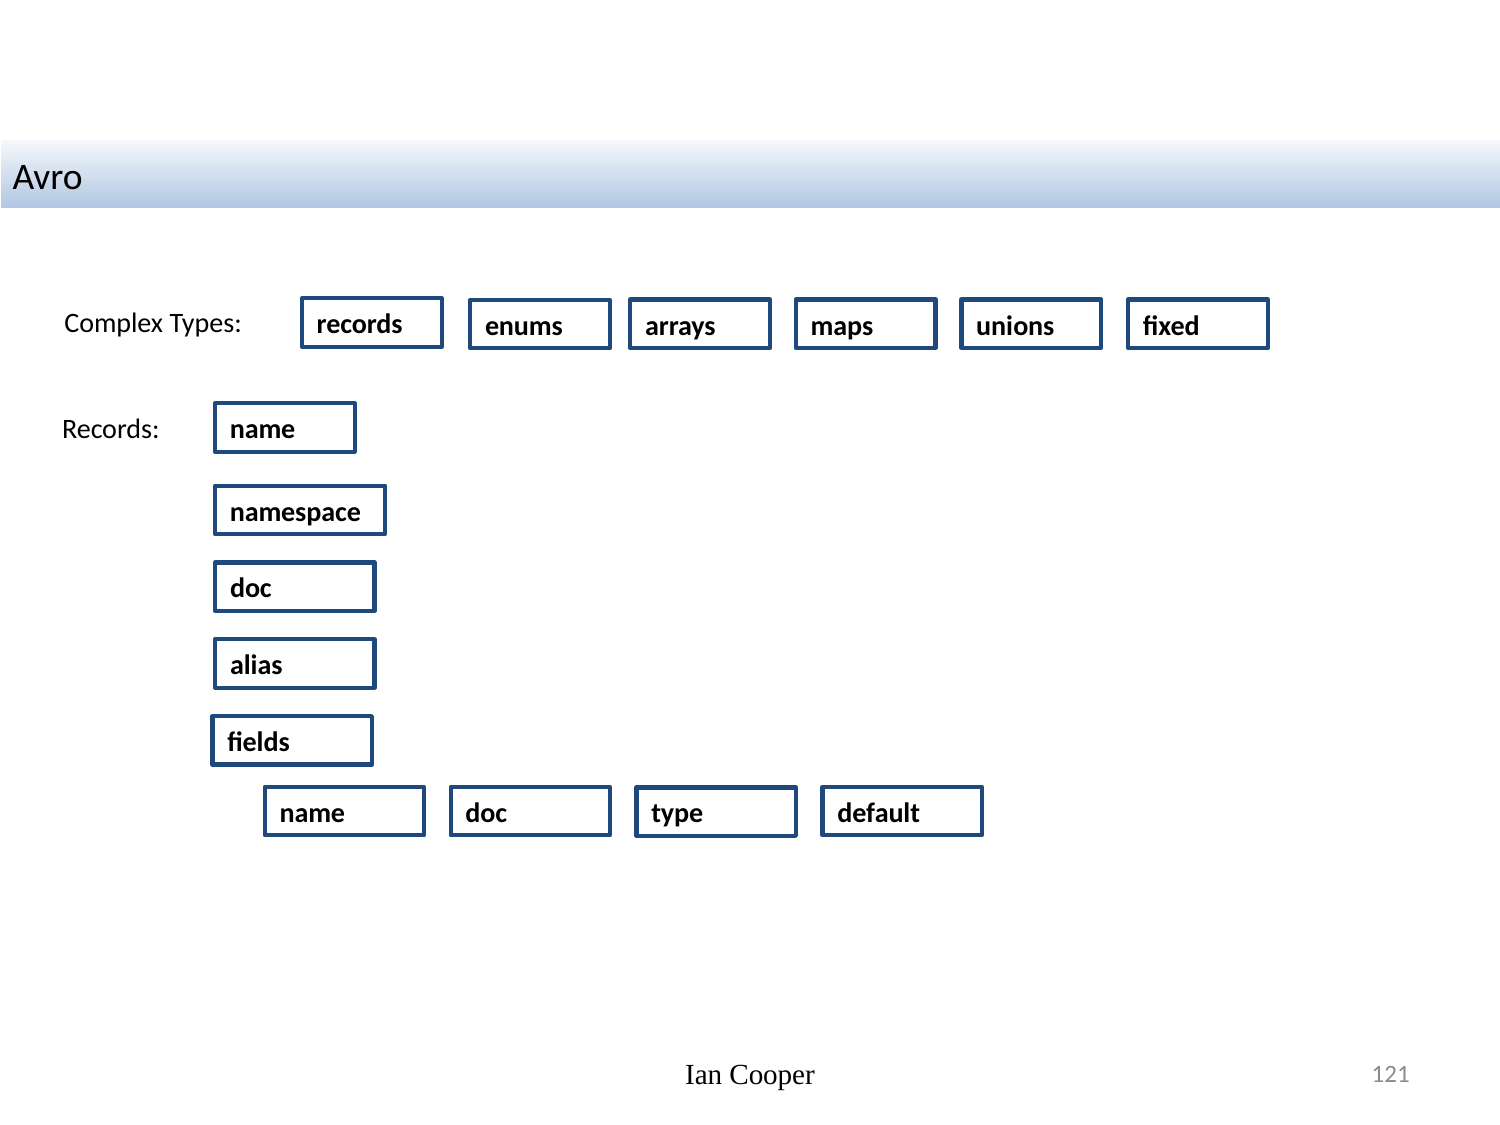

Avro
Complex Types:
records
maps
unions
fixed
arrays
enums
Records:
name
namespace
doc
alias
fields
name
doc
default
type
Ian Cooper
121